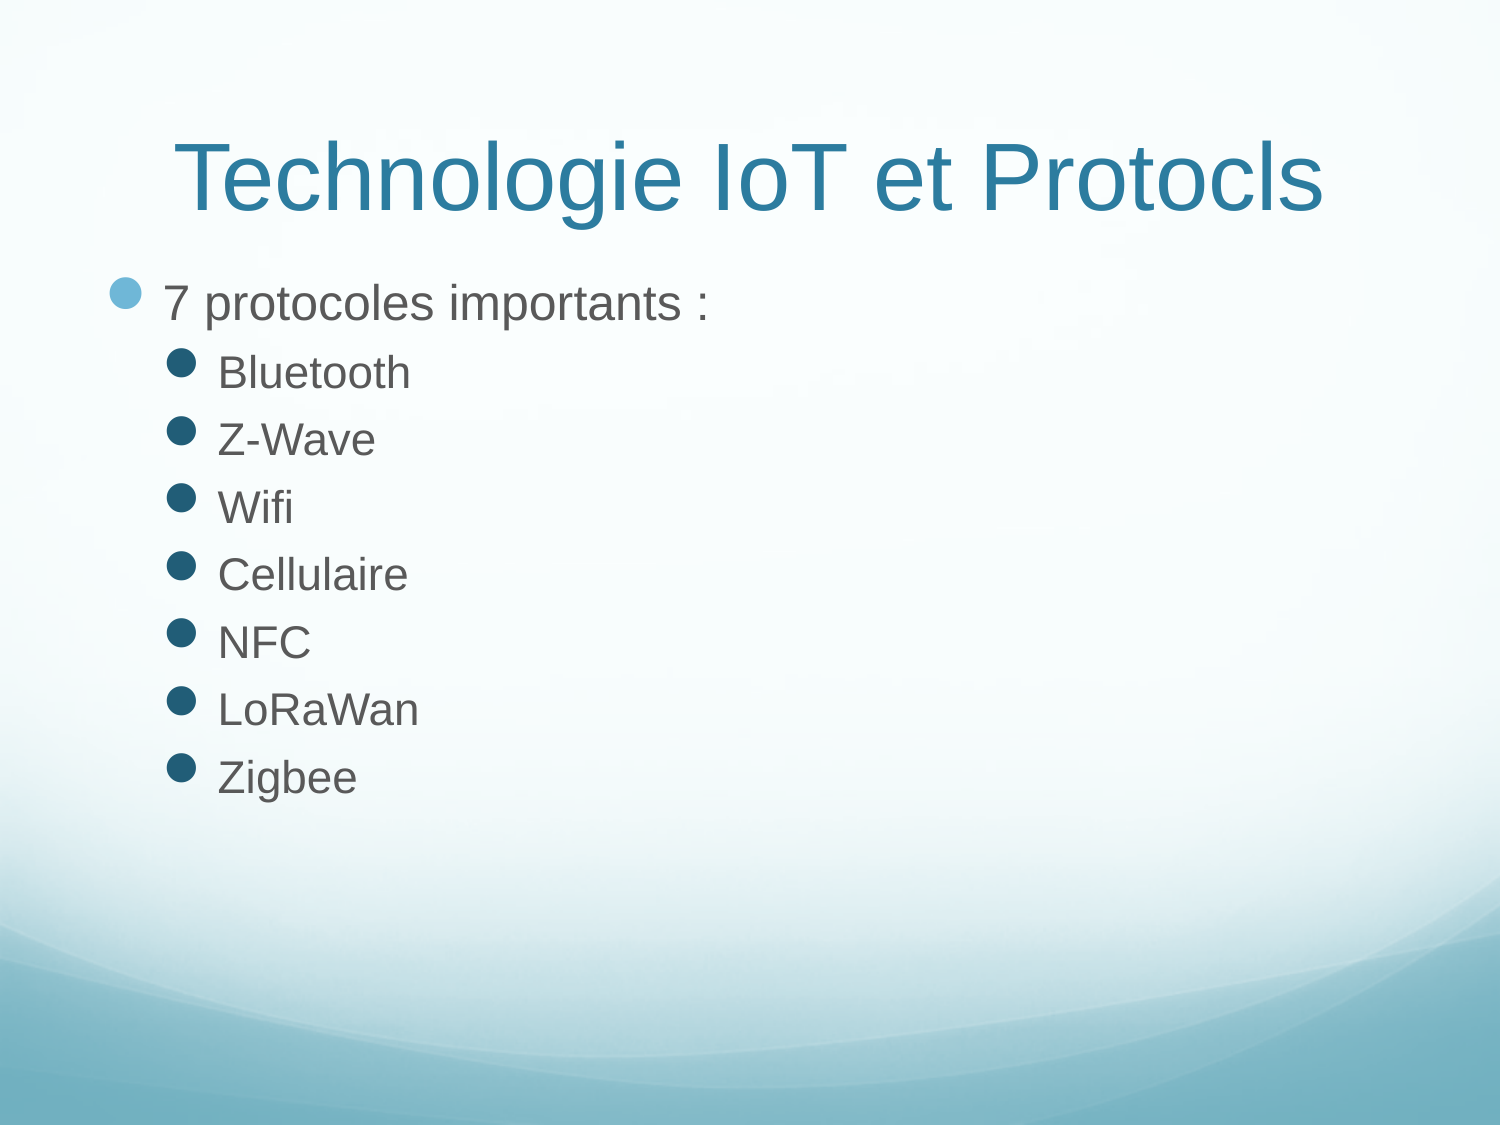

# Technologie IoT et Protocls
7 protocoles importants :
Bluetooth
Z-Wave
Wifi
Cellulaire
NFC
LoRaWan
Zigbee